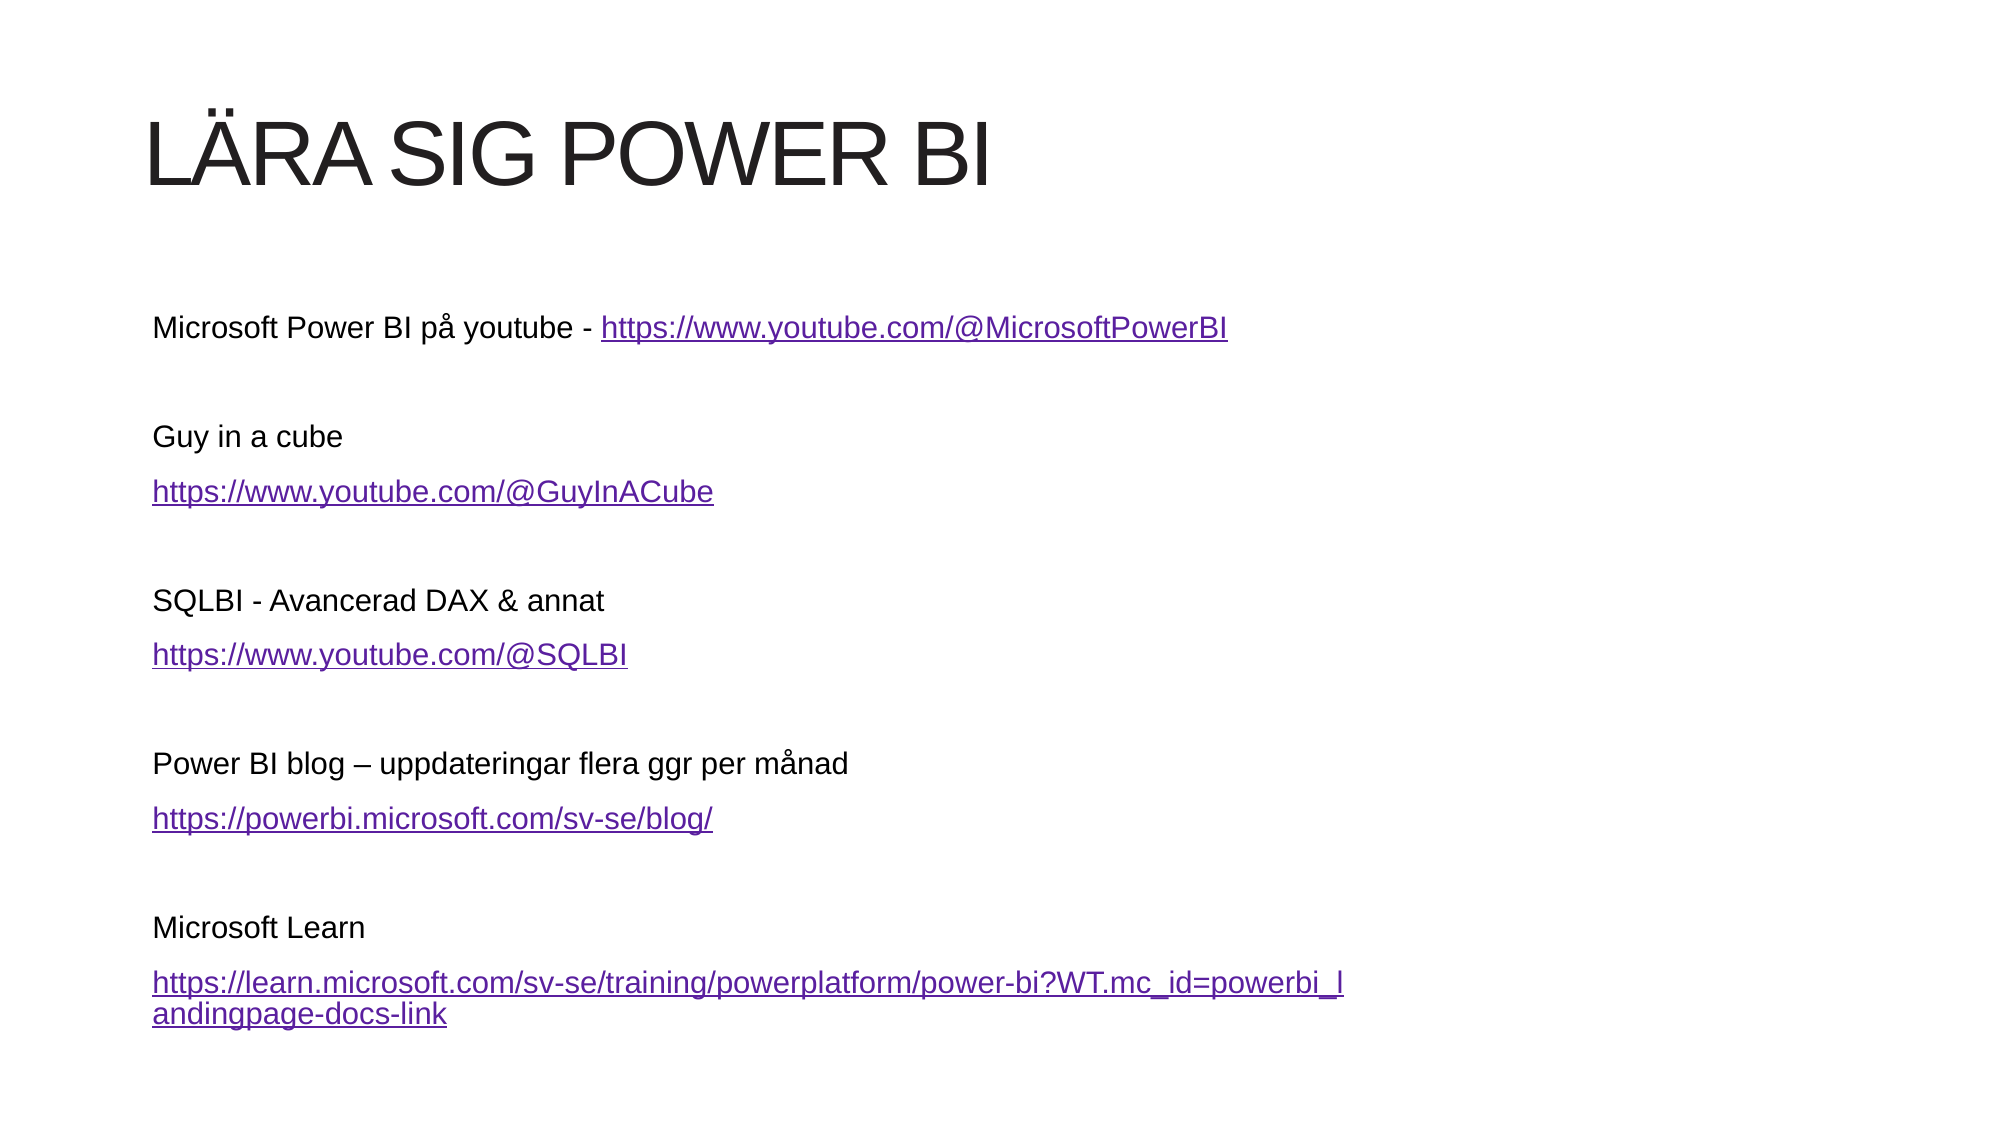

Lära sig Power BI
Microsoft Power BI på youtube - https://www.youtube.com/@MicrosoftPowerBI

Guy in a cube
https://www.youtube.com/@GuyInACube

SQLBI - Avancerad DAX & annat
https://www.youtube.com/@SQLBI

Power BI blog – uppdateringar flera ggr per månad
https://powerbi.microsoft.com/sv-se/blog/

Microsoft Learn
https://learn.microsoft.com/sv-se/training/powerplatform/power-bi?WT.mc_id=powerbi_landingpage-docs-link